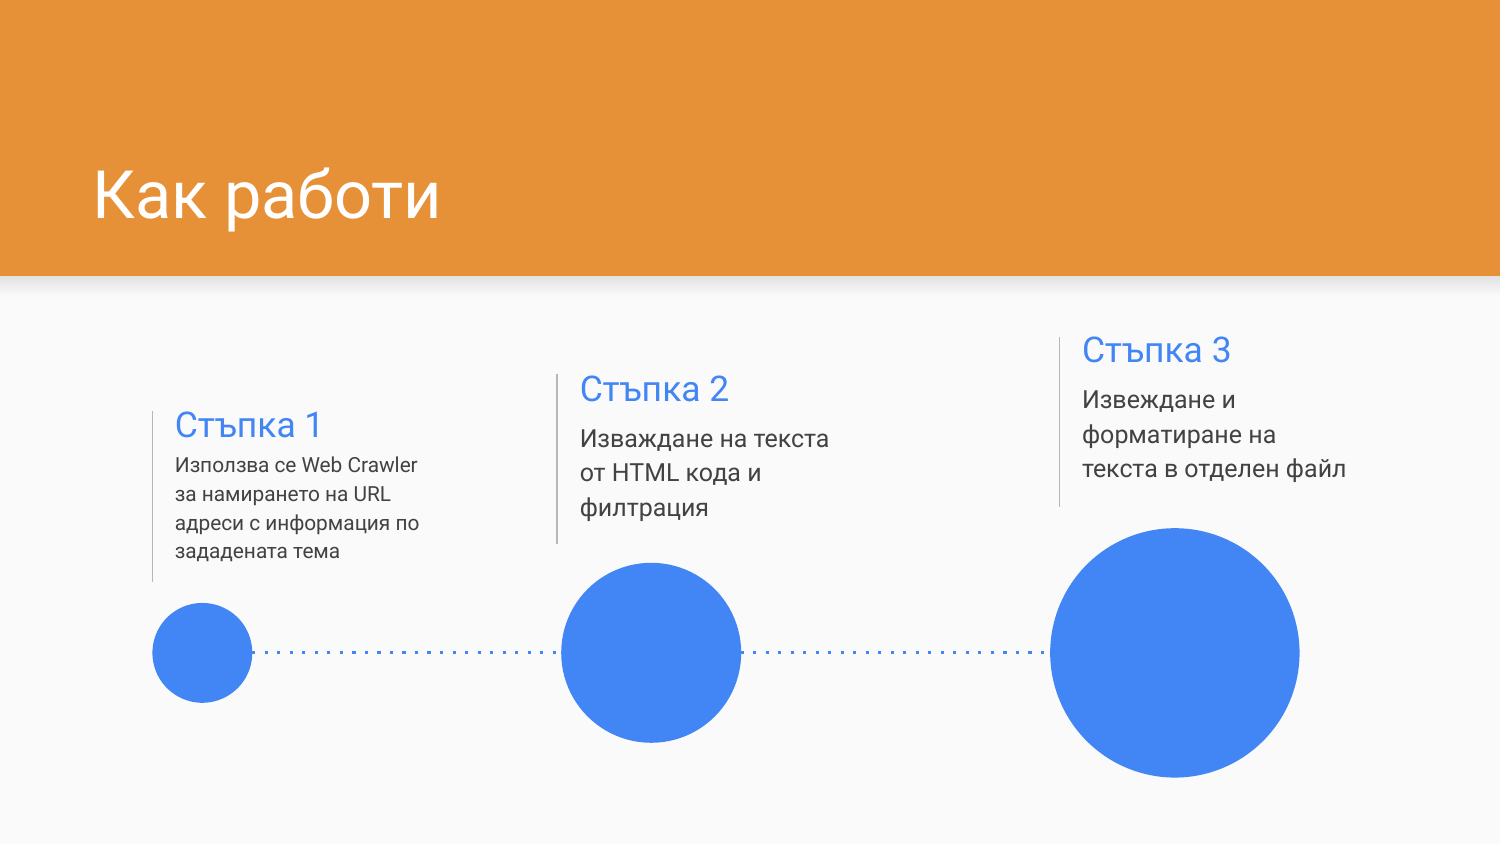

# Как работи
Стъпка 3
Стъпка 2
Извеждане и форматиране на текста в отделен файл
Стъпка 1
Изваждане на текста от HTML кода и филтрация
Използва се Web Crawler за намирането на URL адреси с информация по зададената тема